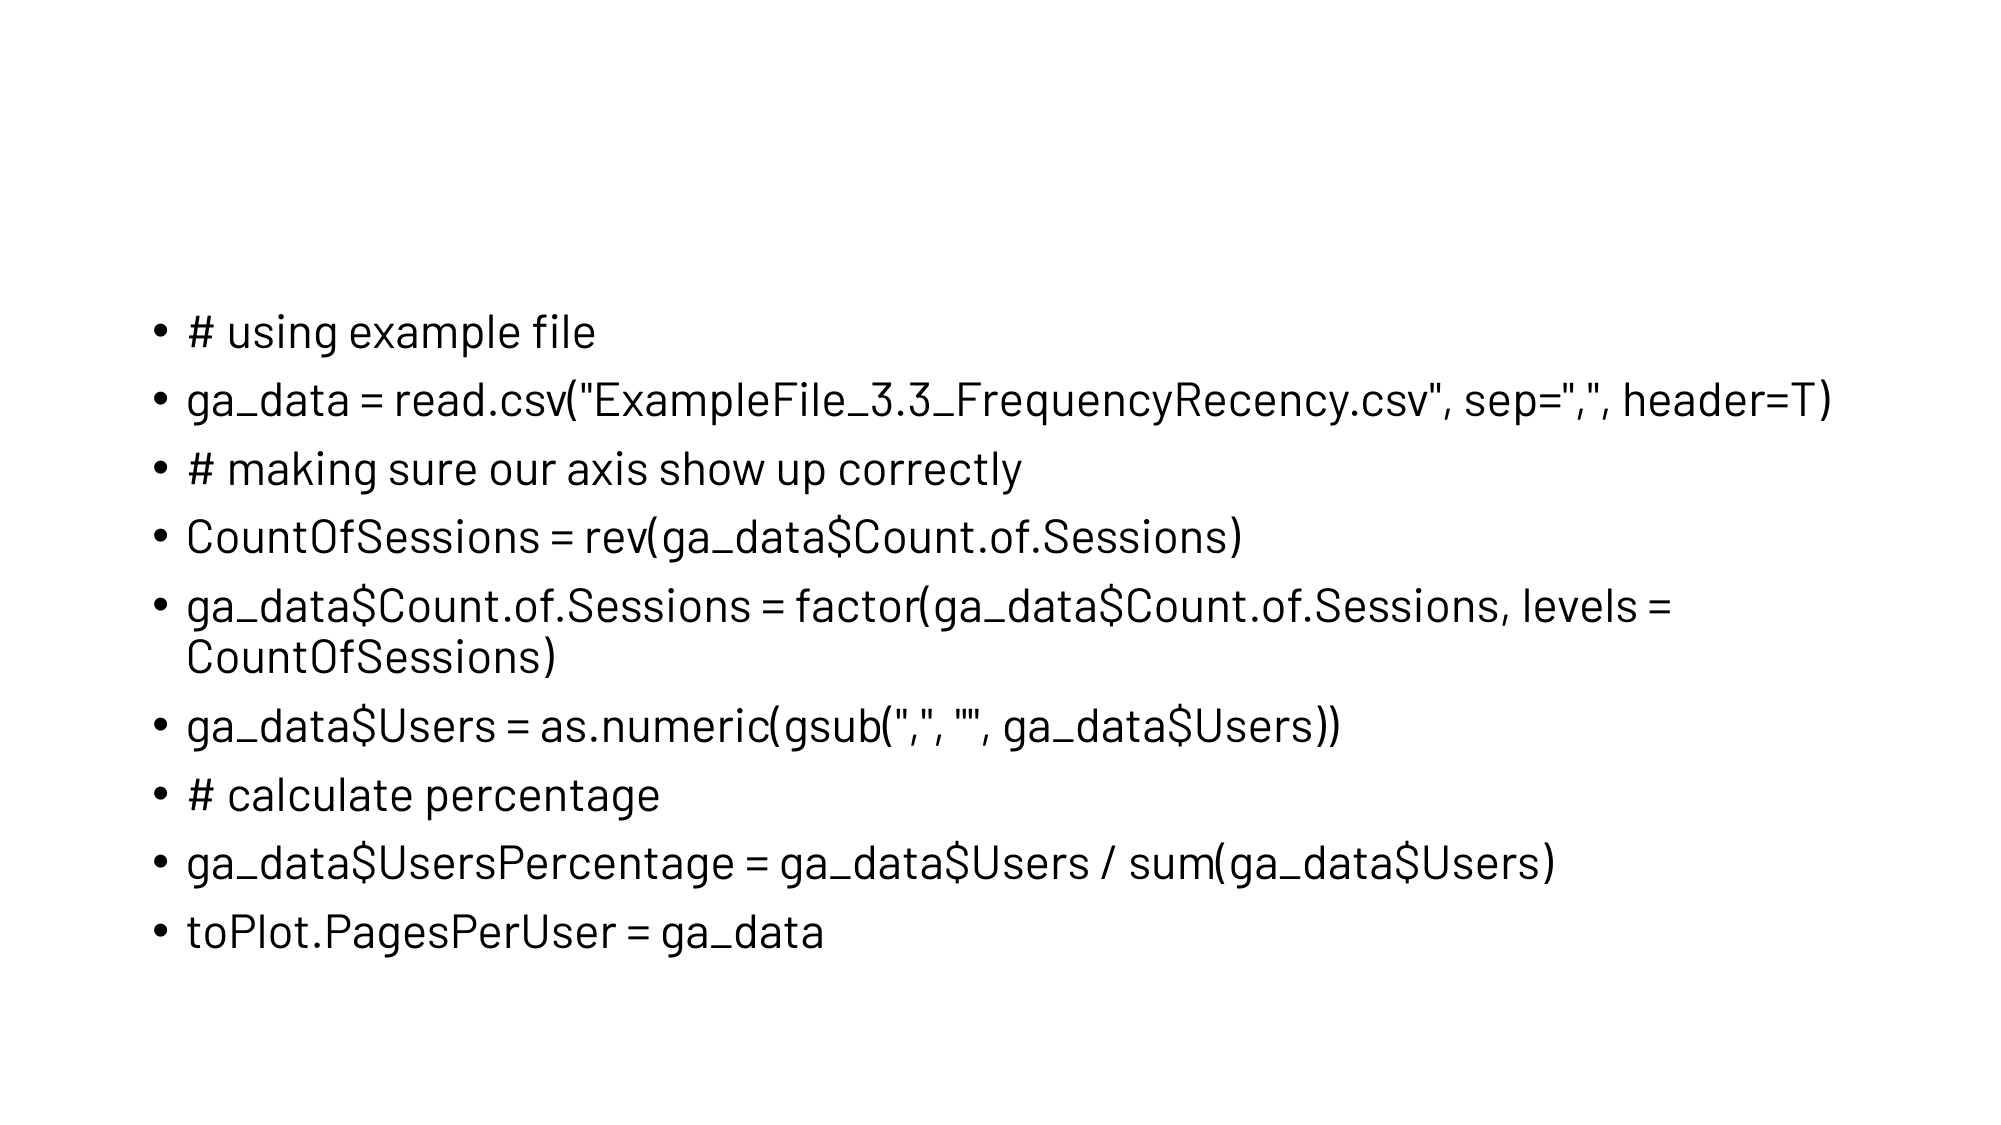

#
# using example file
ga_data = read.csv("ExampleFile_3.3_FrequencyRecency.csv", sep=",", header=T)
# making sure our axis show up correctly
CountOfSessions = rev(ga_data$Count.of.Sessions)
ga_data$Count.of.Sessions = factor(ga_data$Count.of.Sessions, levels = CountOfSessions)
ga_data$Users = as.numeric(gsub(",", "", ga_data$Users))
# calculate percentage
ga_data$UsersPercentage = ga_data$Users / sum(ga_data$Users)
toPlot.PagesPerUser = ga_data